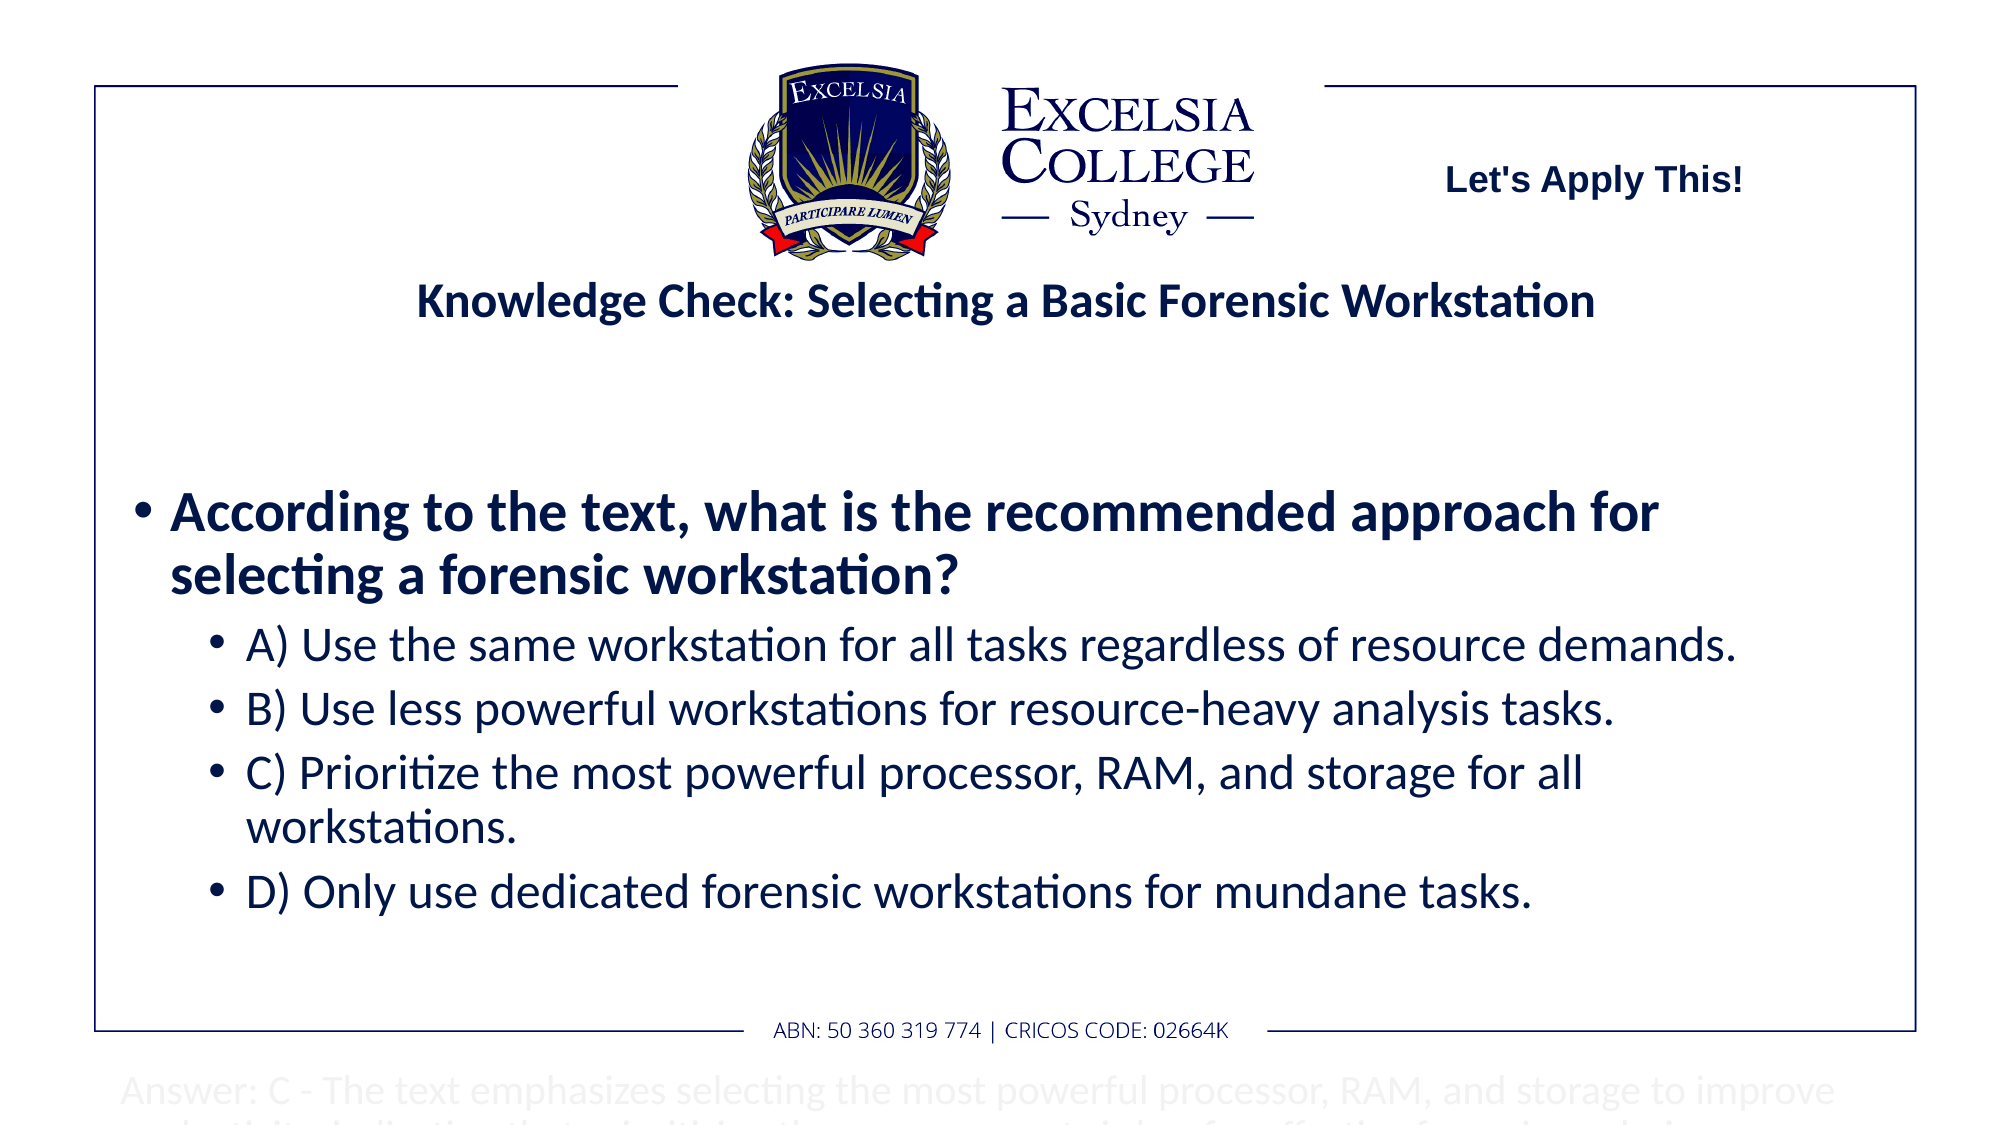

Let's Apply This!
# Knowledge Check: Selecting a Basic Forensic Workstation

According to the text, what is the recommended approach for selecting a forensic workstation?
A) Use the same workstation for all tasks regardless of resource demands.
B) Use less powerful workstations for resource-heavy analysis tasks.
C) Prioritize the most powerful processor, RAM, and storage for all workstations.
D) Only use dedicated forensic workstations for mundane tasks.

 Answer: C - The text emphasizes selecting the most powerful processor, RAM, and storage to improve productivity, indicating that prioritizing these components is key for effective forensic analysis.